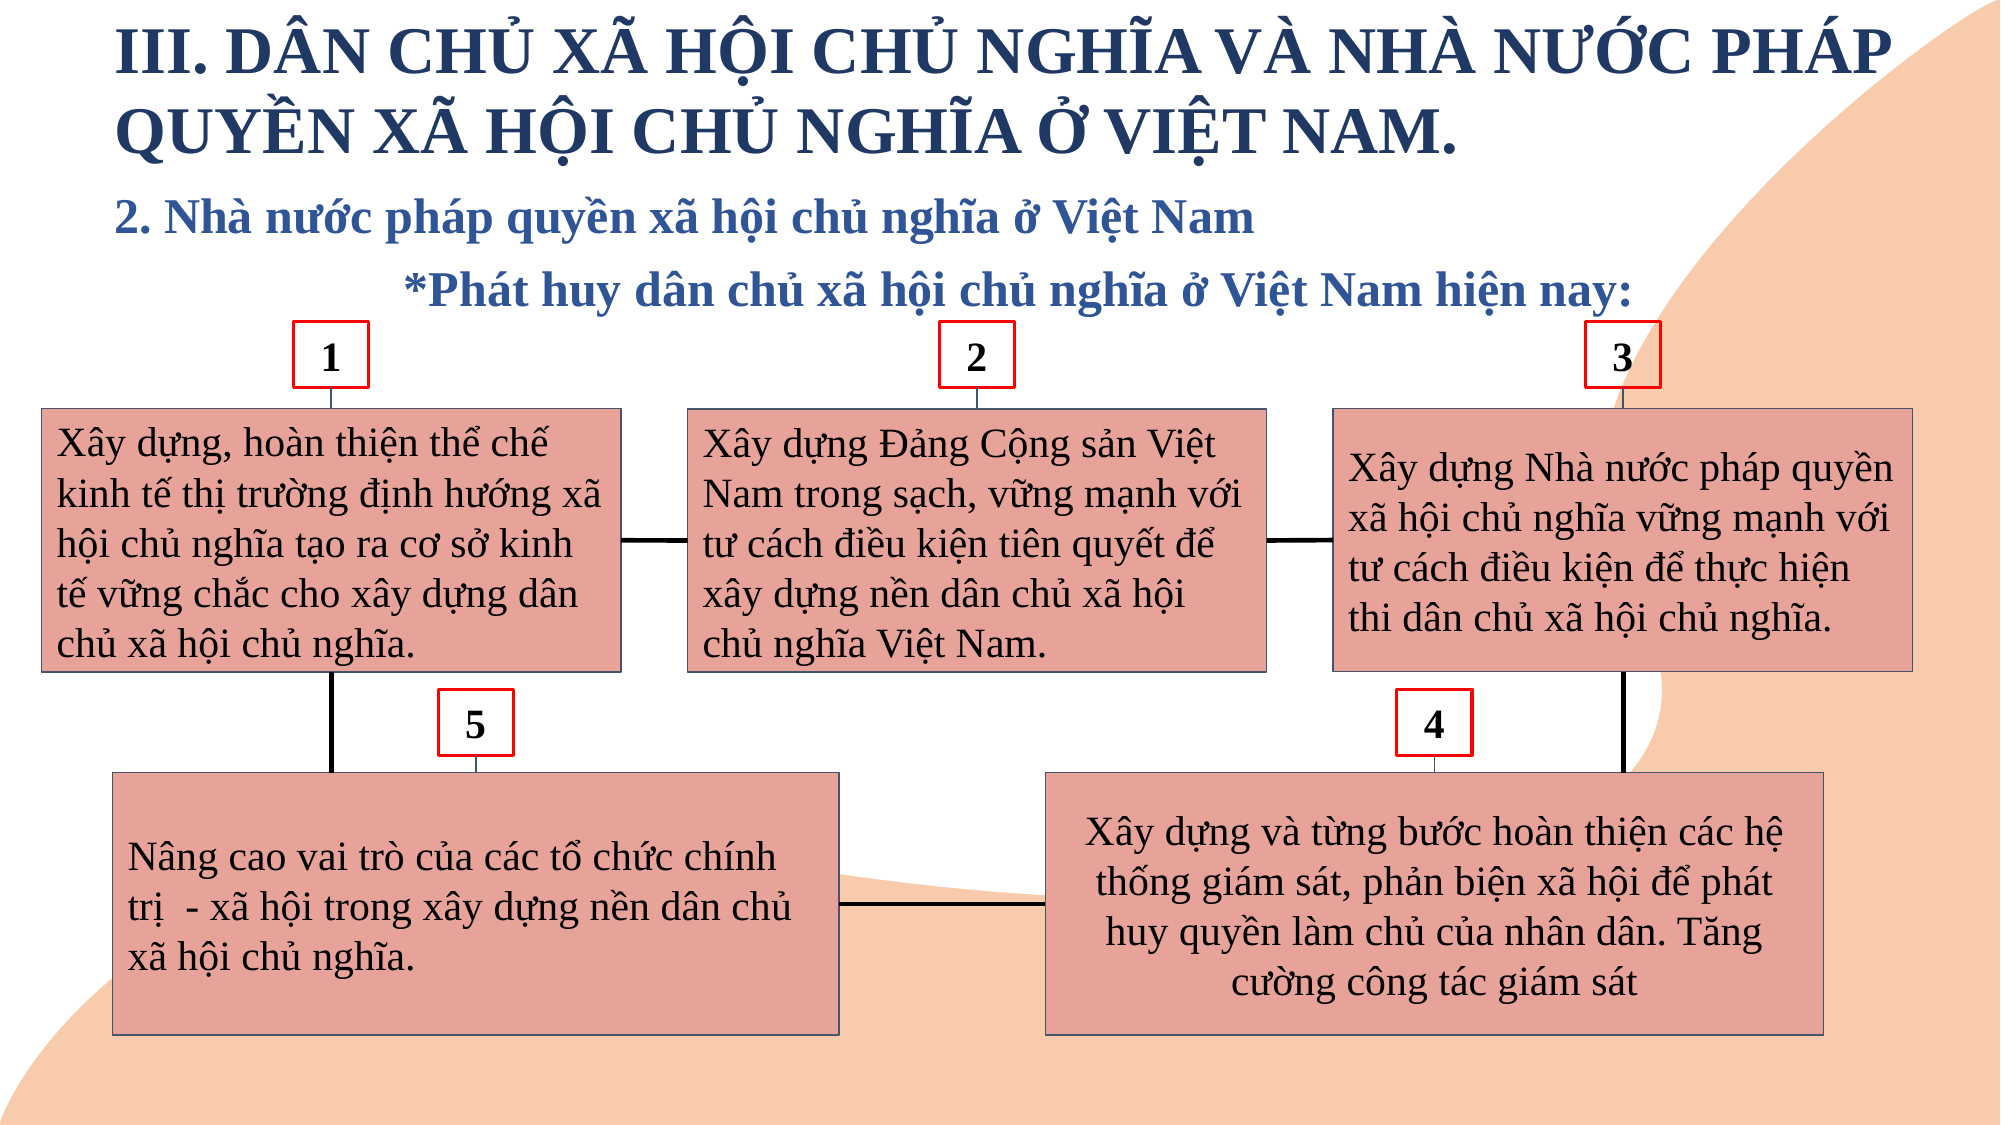

III. DÂN CHỦ XÃ HỘI CHỦ NGHĨA VÀ NHÀ NƯỚC PHÁP QUYỀN XÃ HỘI CHỦ NGHĨA Ở VIỆT NAM.
2. Nhà nước pháp quyền xã hội chủ nghĩa ở Việt Nam
*Phát huy dân chủ xã hội chủ nghĩa ở Việt Nam hiện nay:
1
3
2
Xây dựng, hoàn thiện thể chế kinh tế thị trường định hướng xã hội chủ nghĩa tạo ra cơ sở kinh tế vững chắc cho xây dựng dân chủ xã hội chủ nghĩa.
Xây dựng Nhà nước pháp quyền xã hội chủ nghĩa vững mạnh với tư cách điều kiện để thực hiện thi dân chủ xã hội chủ nghĩa.
Xây dựng Đảng Cộng sản Việt Nam trong sạch, vững mạnh với tư cách điều kiện tiên quyết để xây dựng nền dân chủ xã hội chủ nghĩa Việt Nam.
5
4
Xây dựng và từng bước hoàn thiện các hệ thống giám sát, phản biện xã hội để phát huy quyền làm chủ của nhân dân. Tăng cường công tác giám sát
Nâng cao vai trò của các tổ chức chính trị  - xã hội trong xây dựng nền dân chủ xã hội chủ nghĩa.